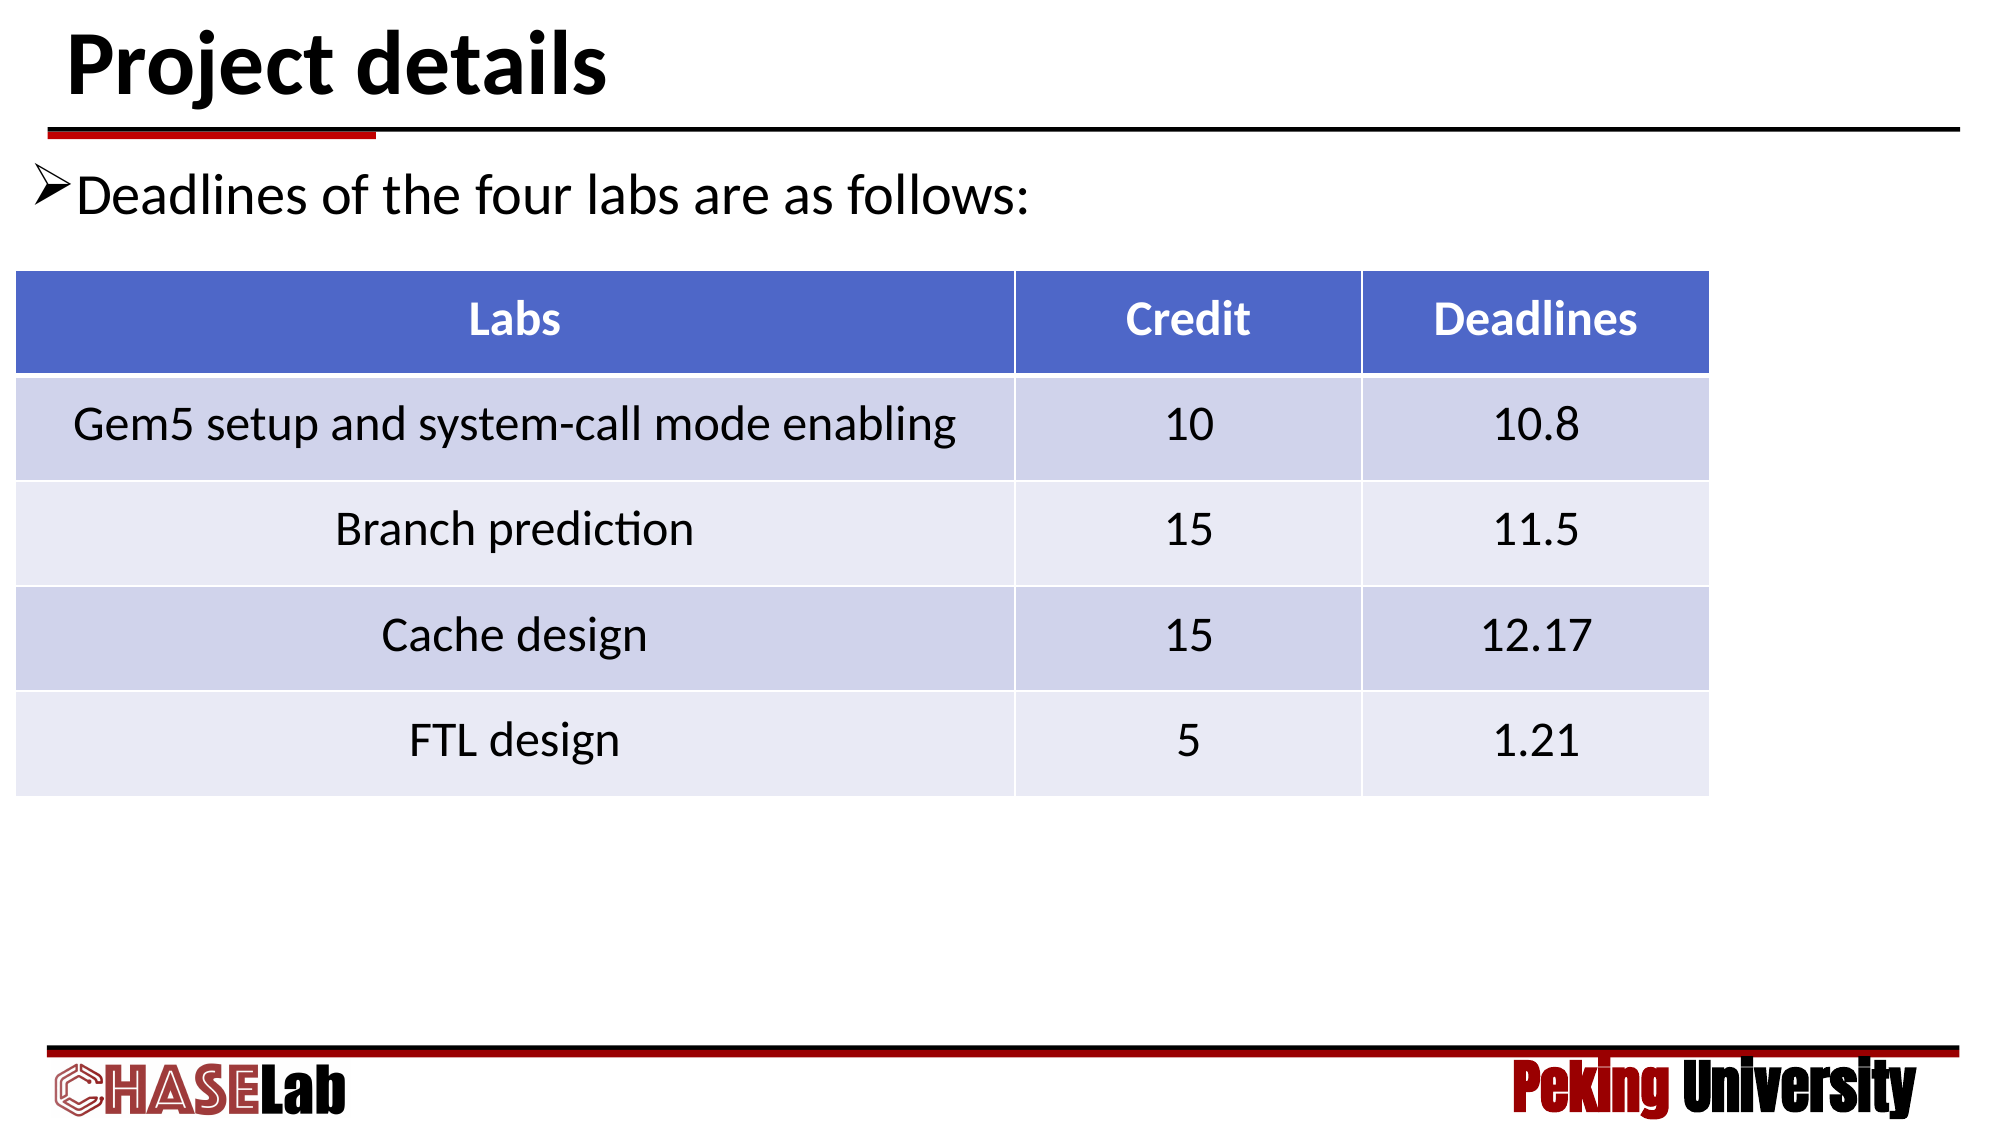

# Project details
Deadlines of the four labs are as follows:

| Labs | Credit | Deadlines |
| --- | --- | --- |
| Gem5 setup and system-call mode enabling | 10 | 10.8 |
| Branch prediction | 15 | 11.5 |
| Cache design | 15 | 12.17 |
| FTL design | 5 | 1.21 |